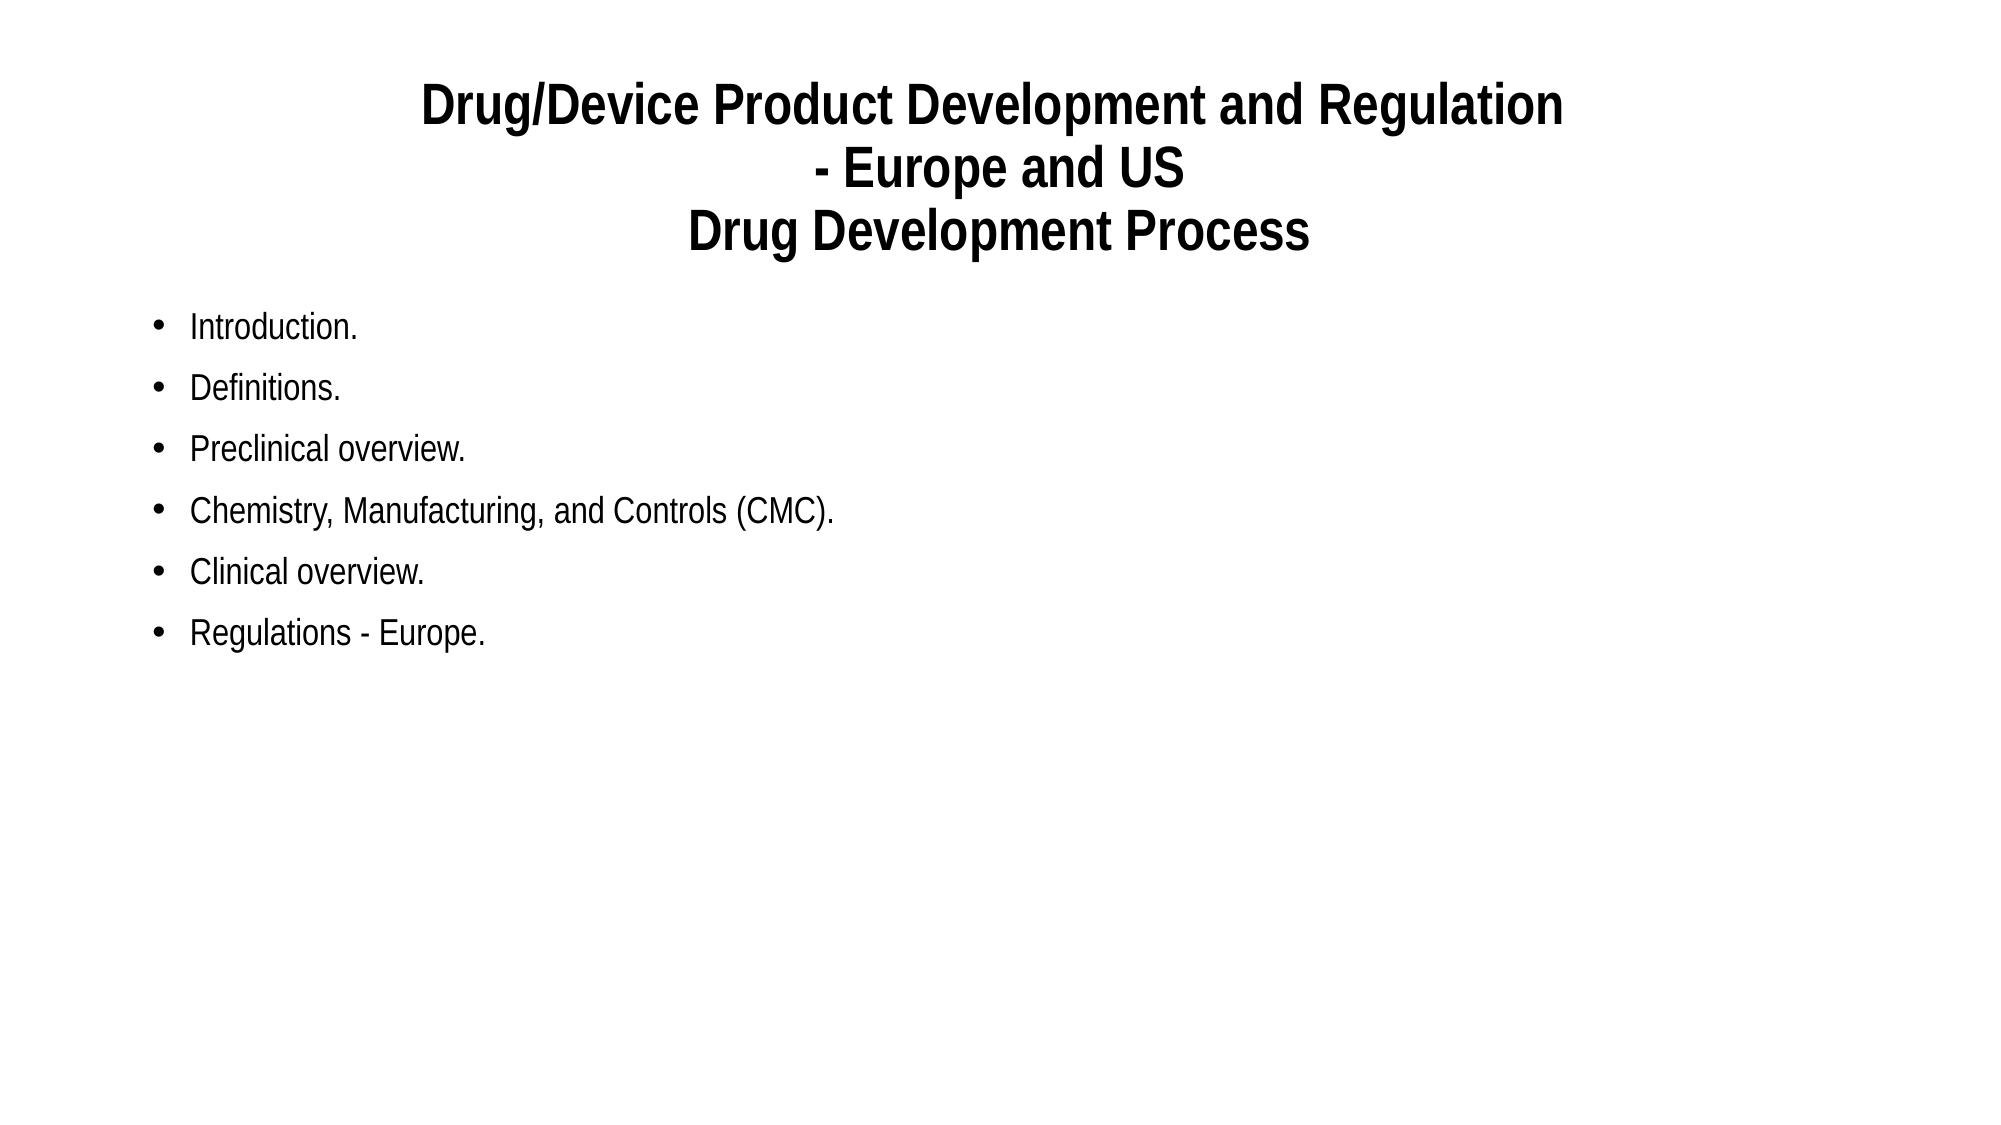

# Drug/Device Product Development and Regulation - Europe and US Drug Development Process
Introduction.
Definitions.
Preclinical overview.
Chemistry, Manufacturing, and Controls (CMC).
Clinical overview.
Regulations - Europe.